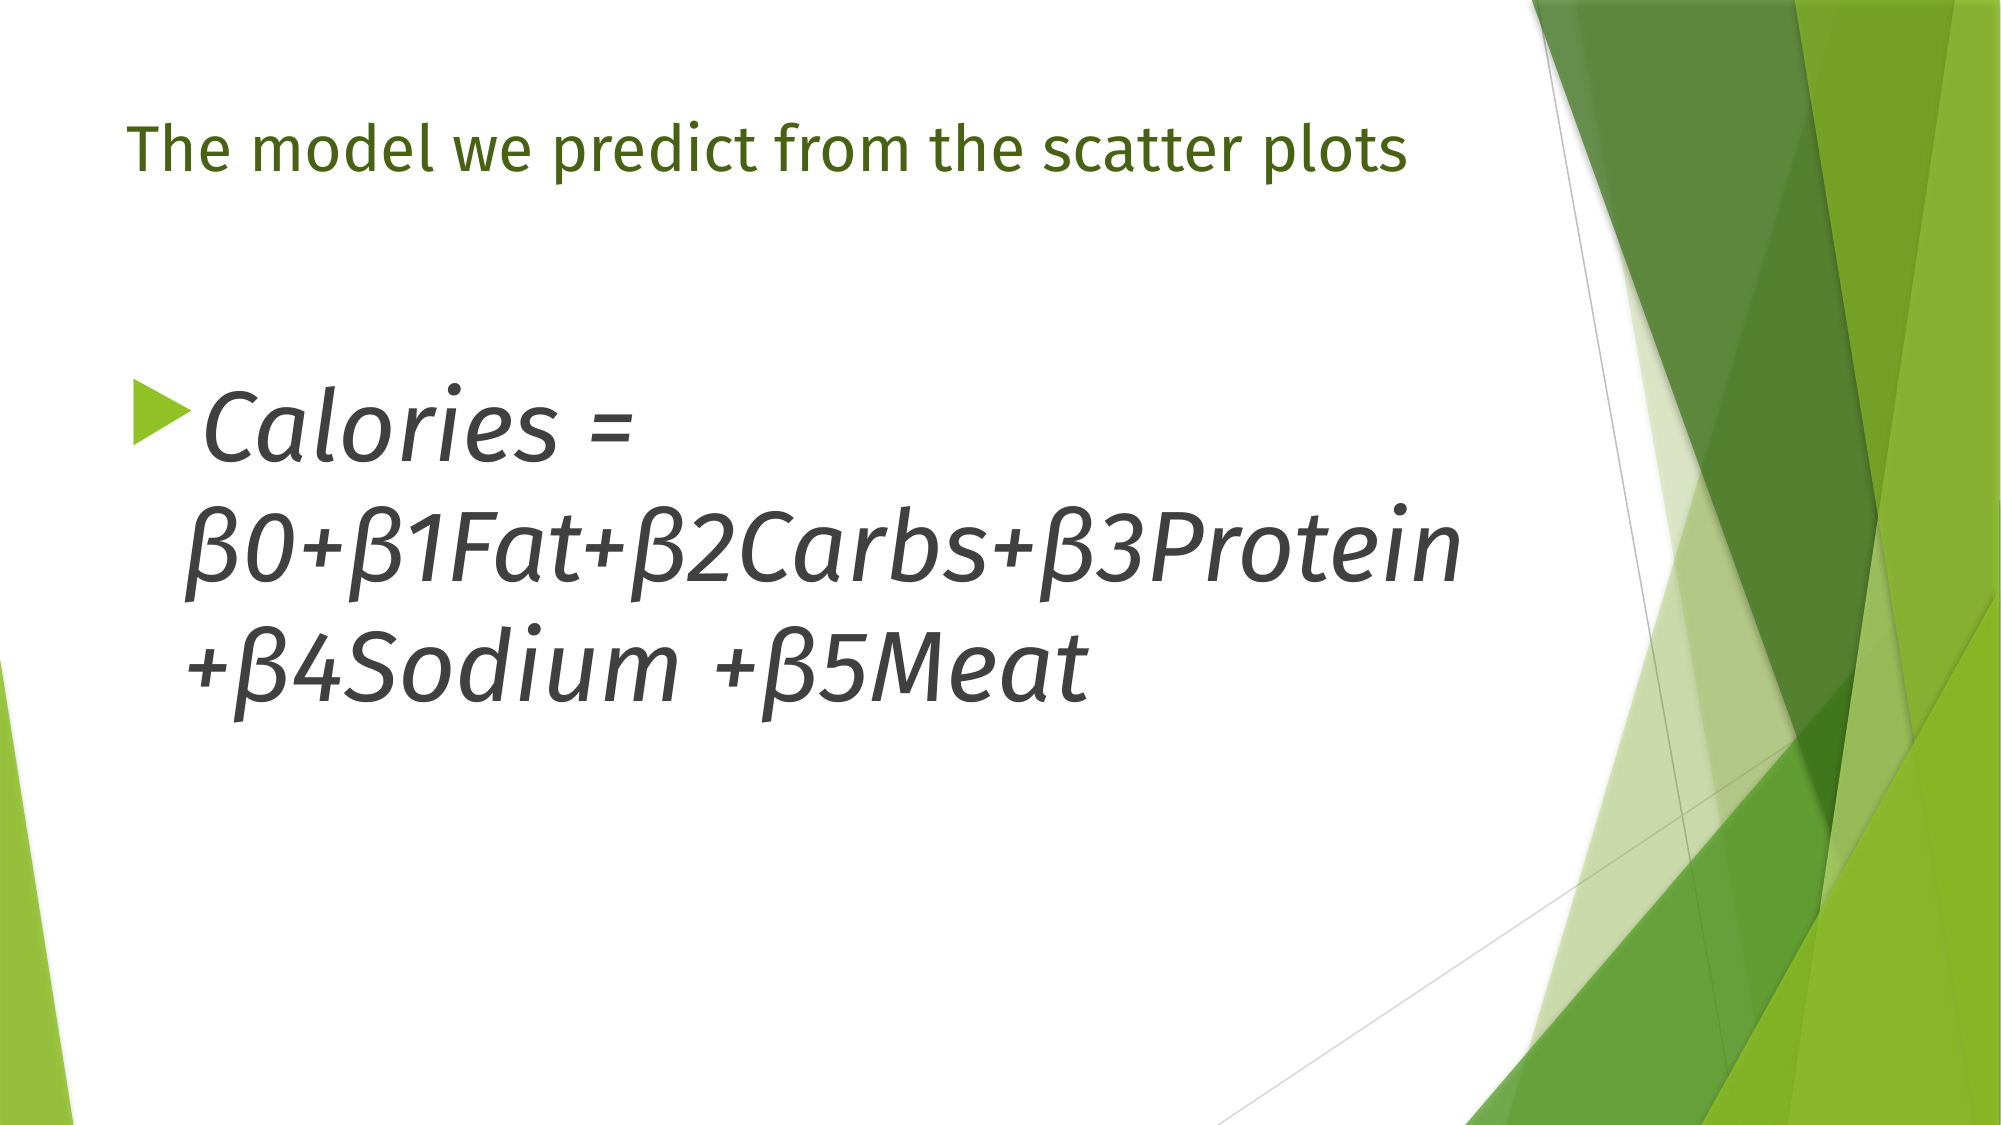

# The model we predict from the scatter plots
Calories = β0+β1Fat+β2Carbs+β3Protein+β4Sodium +β5Meat